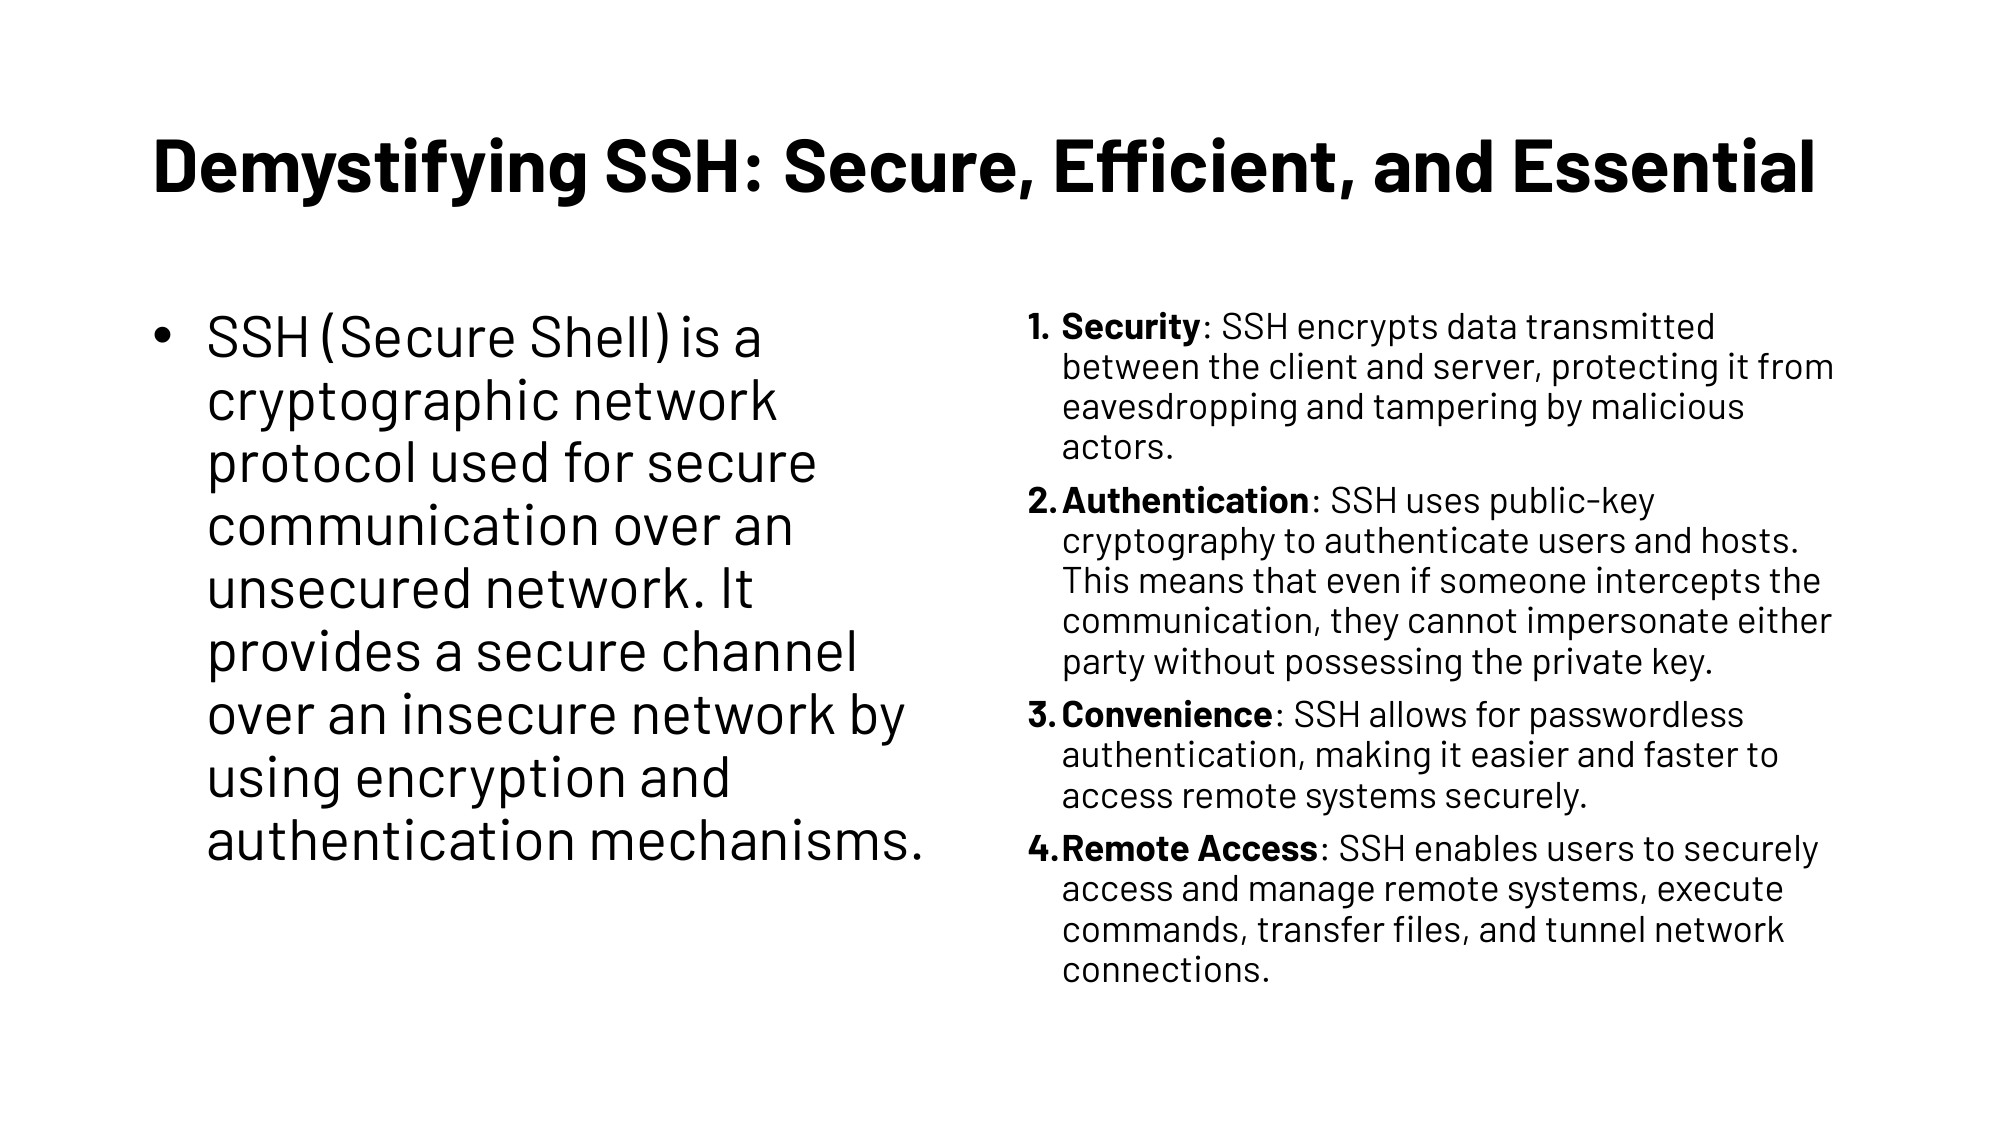

# Demystifying SSH: Secure, Efficient, and Essential
SSH (Secure Shell) is a cryptographic network protocol used for secure communication over an unsecured network. It provides a secure channel over an insecure network by using encryption and authentication mechanisms.
Security: SSH encrypts data transmitted between the client and server, protecting it from eavesdropping and tampering by malicious actors.
Authentication: SSH uses public-key cryptography to authenticate users and hosts. This means that even if someone intercepts the communication, they cannot impersonate either party without possessing the private key.
Convenience: SSH allows for passwordless authentication, making it easier and faster to access remote systems securely.
Remote Access: SSH enables users to securely access and manage remote systems, execute commands, transfer files, and tunnel network connections.